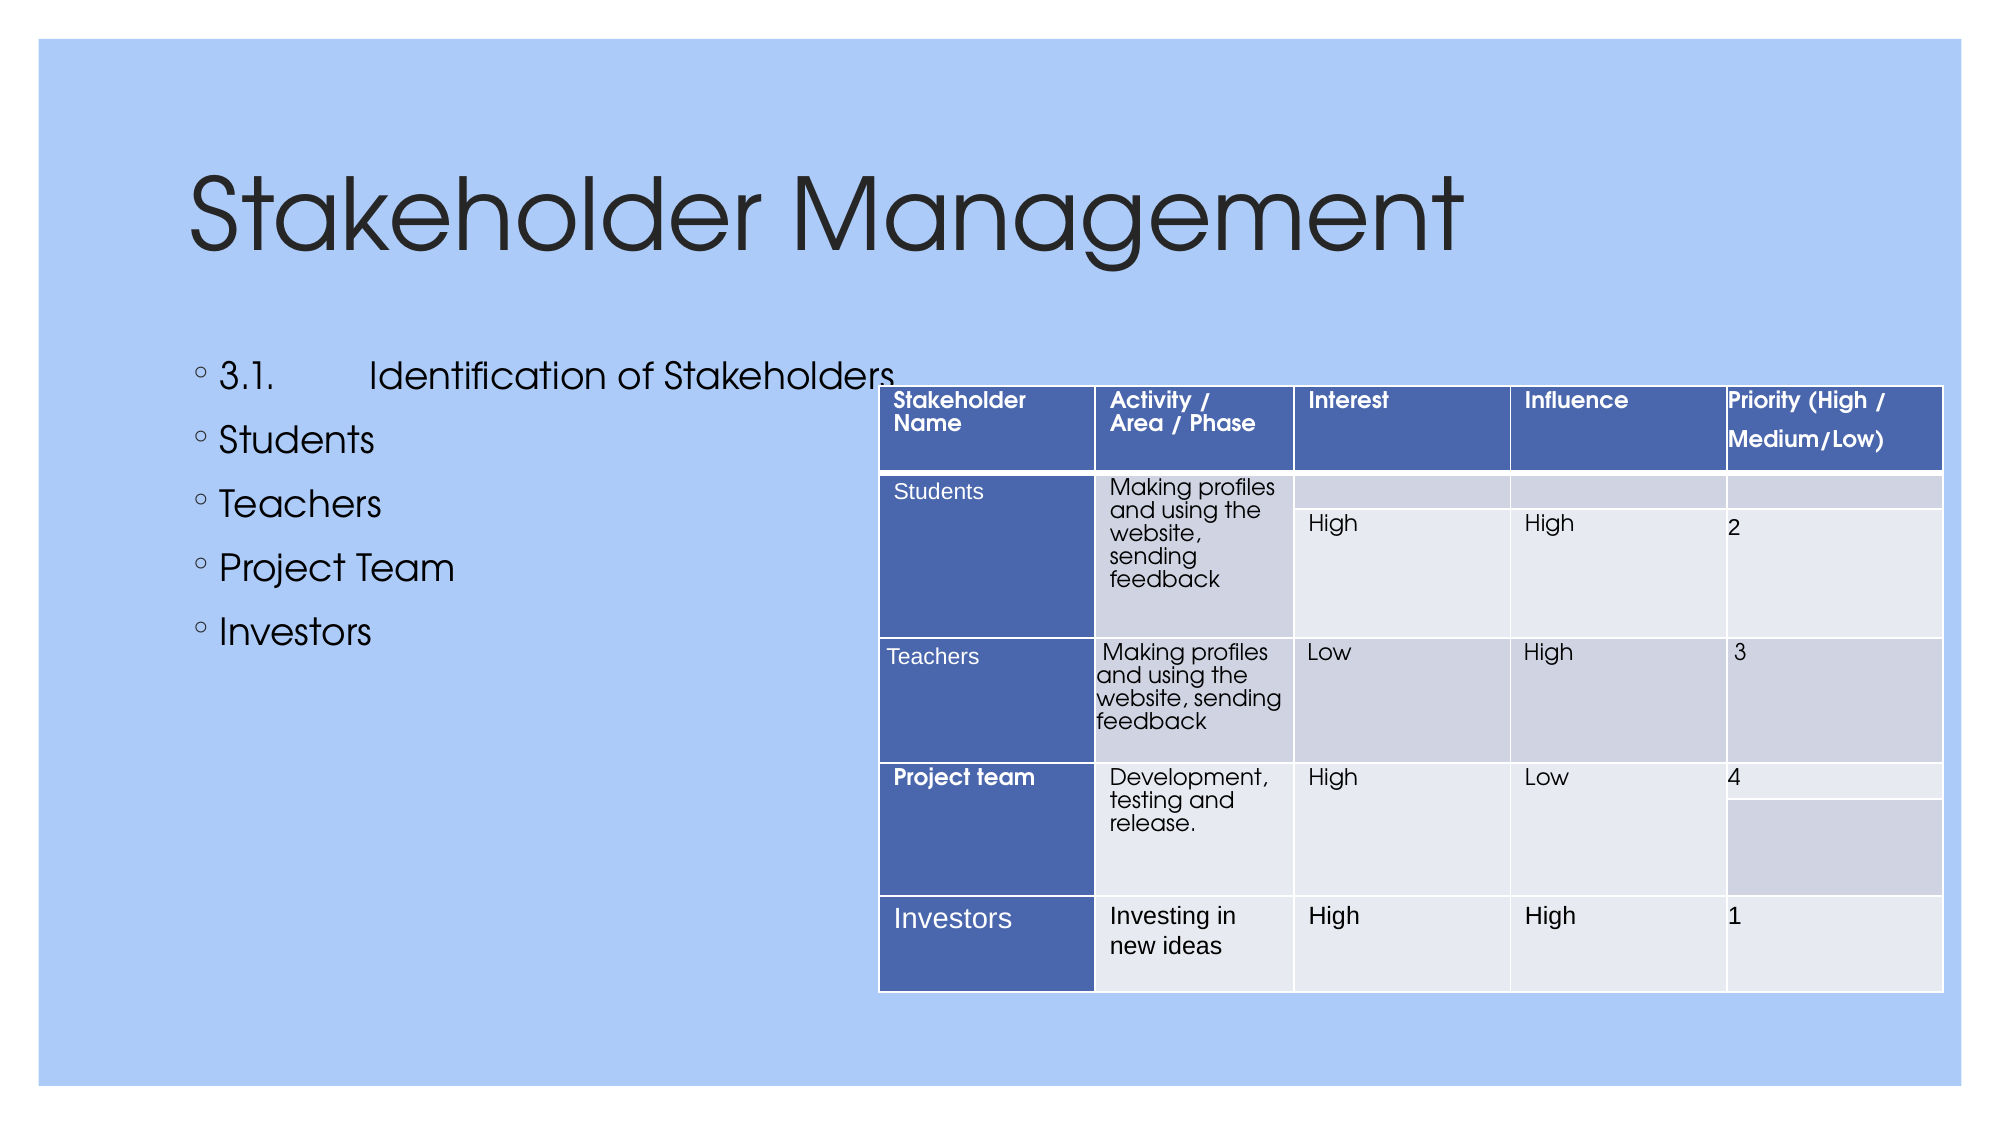

# Stakeholder Management
3.1.	Identification of Stakeholders
Students
Teachers
Project Team
Investors

| Stakeholder Name | Activity / Area / Phase | Interest | Influence | Priority (High / Medium/Low) |
| --- | --- | --- | --- | --- |
| Students | Making profiles and using the website, sending feedback |  |  |  |
|  |  | High | High | 2 |
| Teachers | Making profiles and using the website, sending feedback | Low | High | 3 |
| Project team | Development, testing and release. | High | Low | 4 |
|  |  |  |  |  |
| Investors | Investing in new ideas | High | High | 1 |